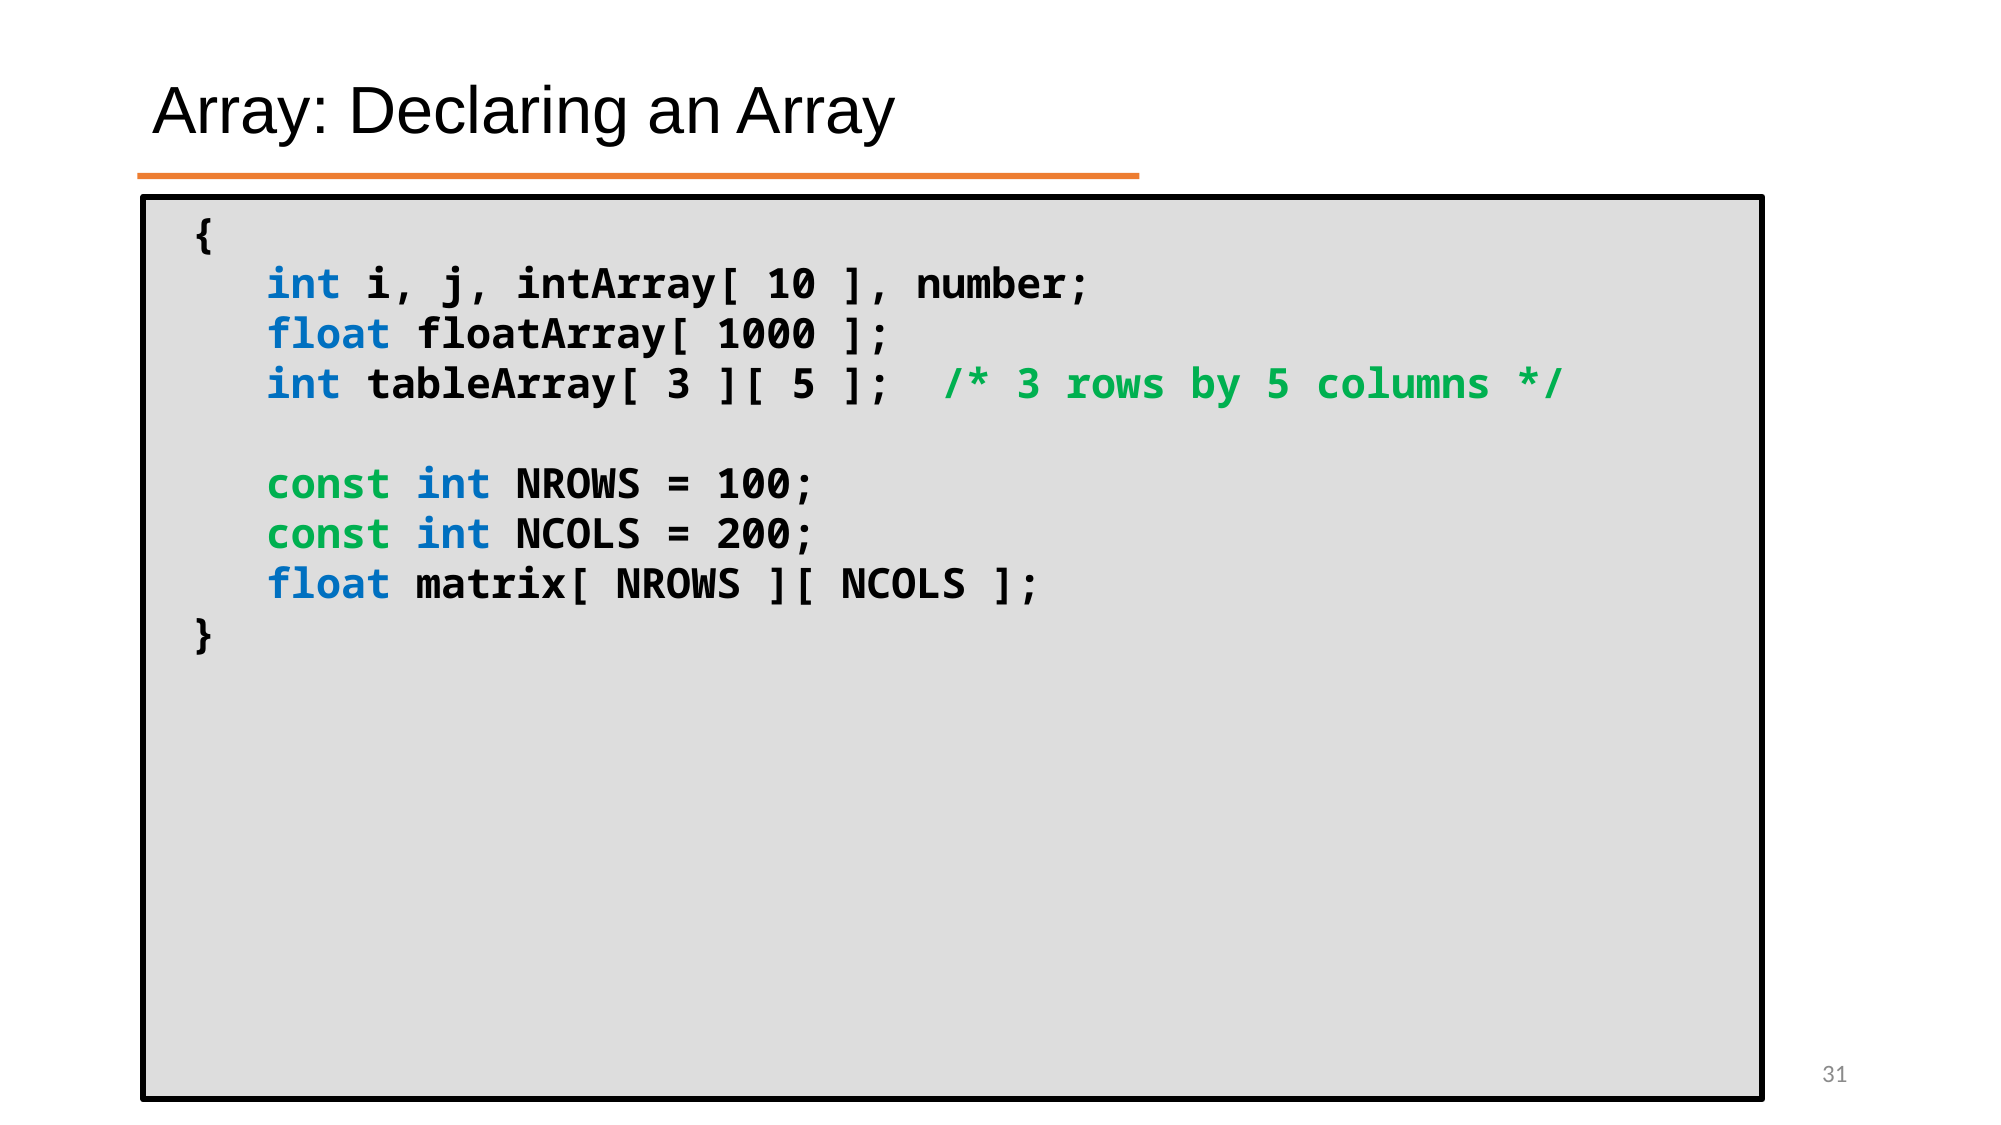

Array: Declaring an Array
{
int i, j, intArray[ 10 ], number;
float floatArray[ 1000 ];
int tableArray[ 3 ][ 5 ];  /* 3 rows by 5 columns */

const int NROWS = 100;
const int NCOLS = 200;
float matrix[ NROWS ][ NCOLS ];
}
31